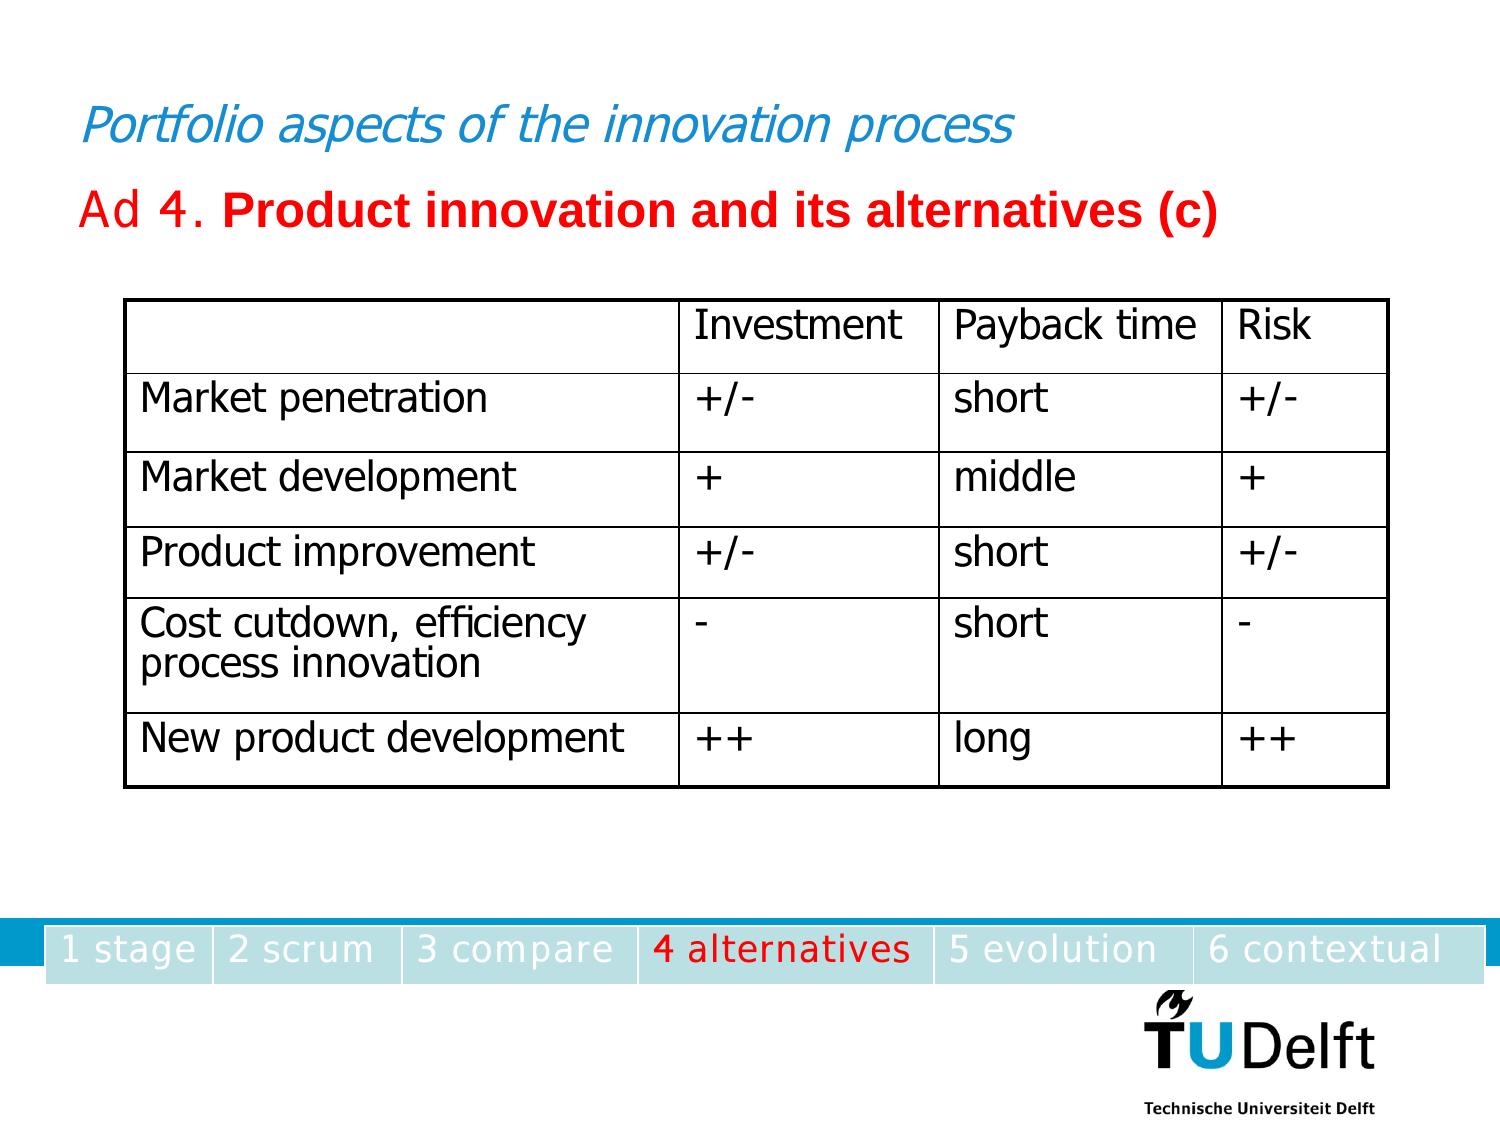

Portfolio aspects of the innovation process
Ad 4. Product innovation and its alternatives (c)

|  | Investment | Payback time | Risk |
| --- | --- | --- | --- |
| Market penetration | +/- | short | +/- |
| Market development | + | middle | + |
| Product improvement | +/- | short | +/- |
| Cost cutdown, efficiency process innovation | - | short | - |
| New product development | ++ | long | ++ |

6
| 1 stage | 2 scrum | 3 compare | 4 alternatives | 5 evolution | 6 contextual |
| --- | --- | --- | --- | --- | --- |